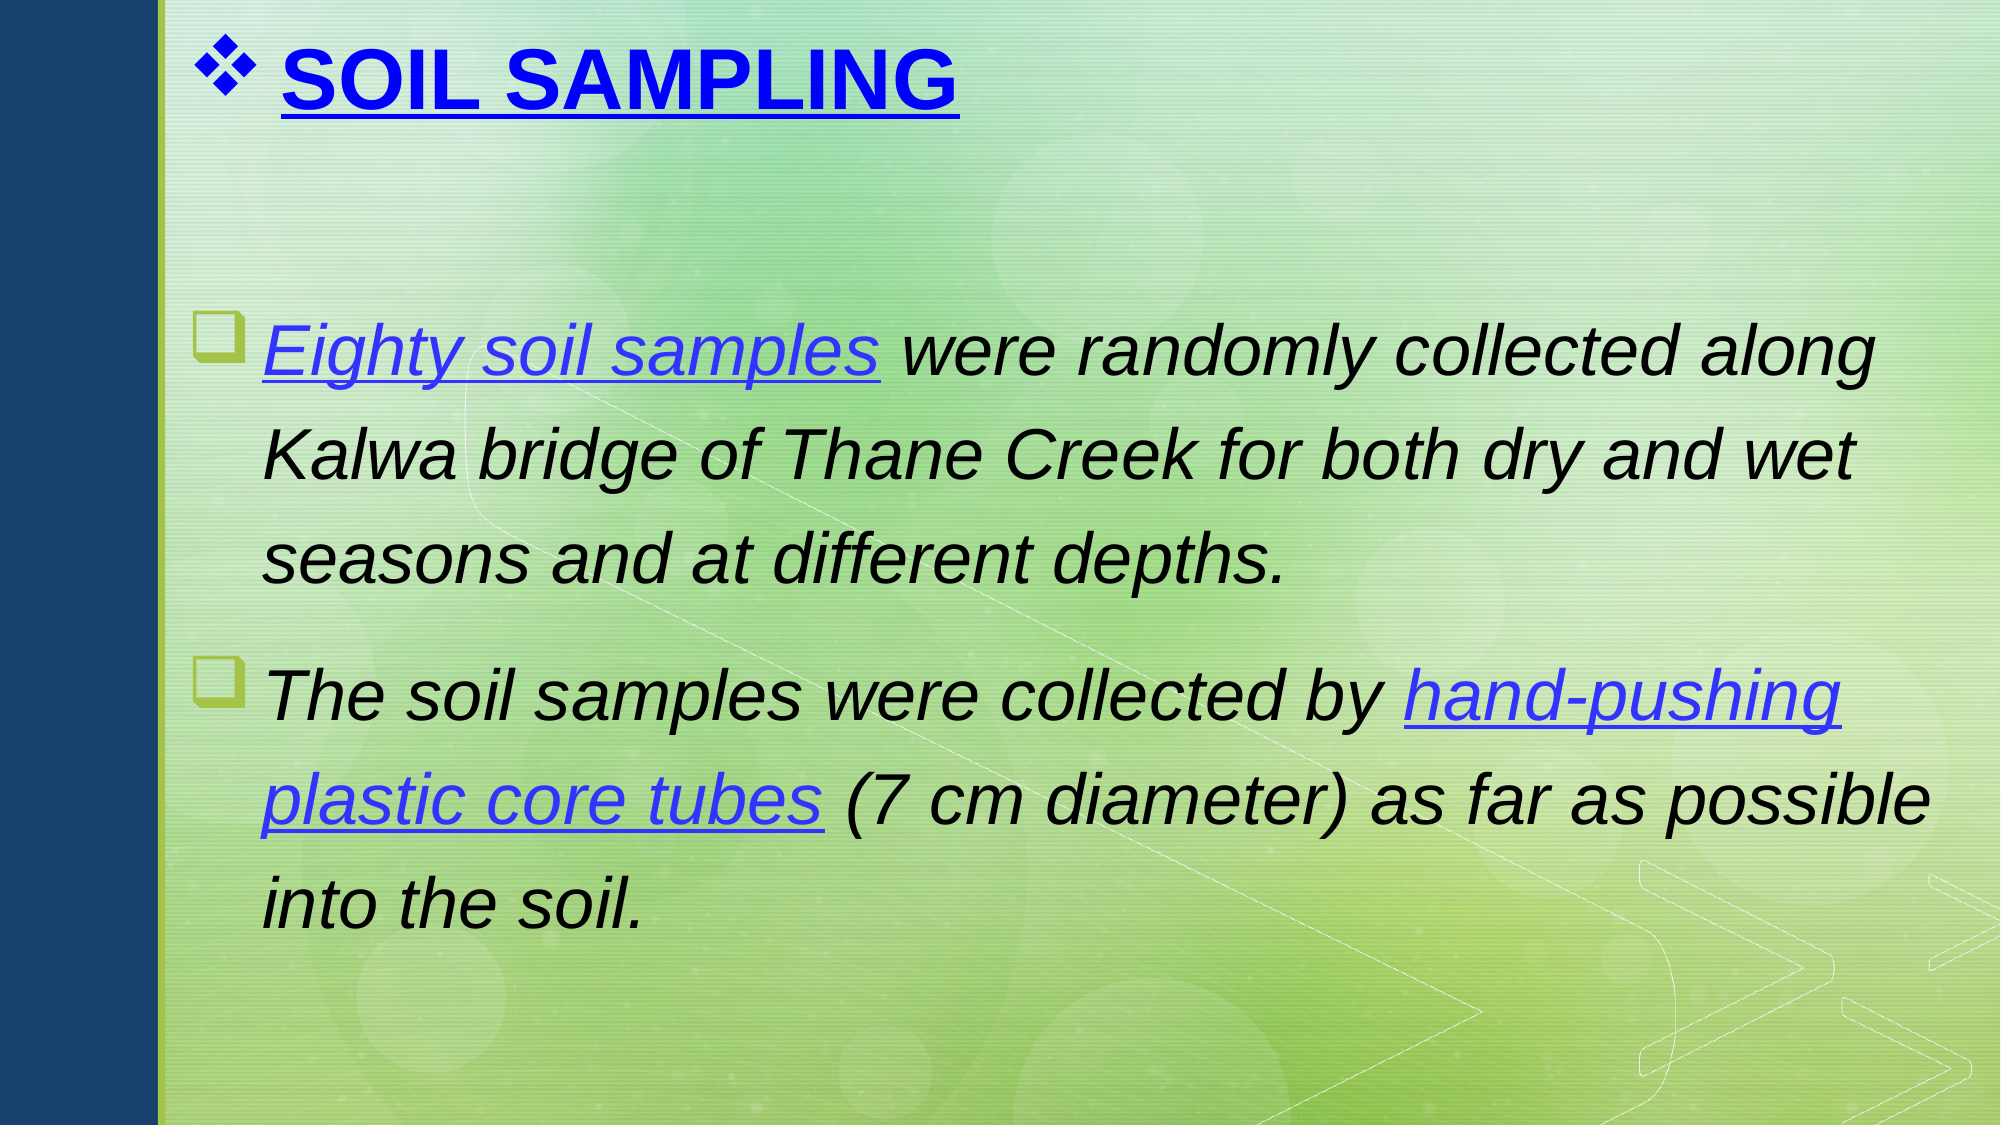

# SOIL SAMPLING
Eighty soil samples were randomly collected along Kalwa bridge of Thane Creek for both dry and wet seasons and at different depths.
The soil samples were collected by hand-pushing plastic core tubes (7 cm diameter) as far as possible into the soil.